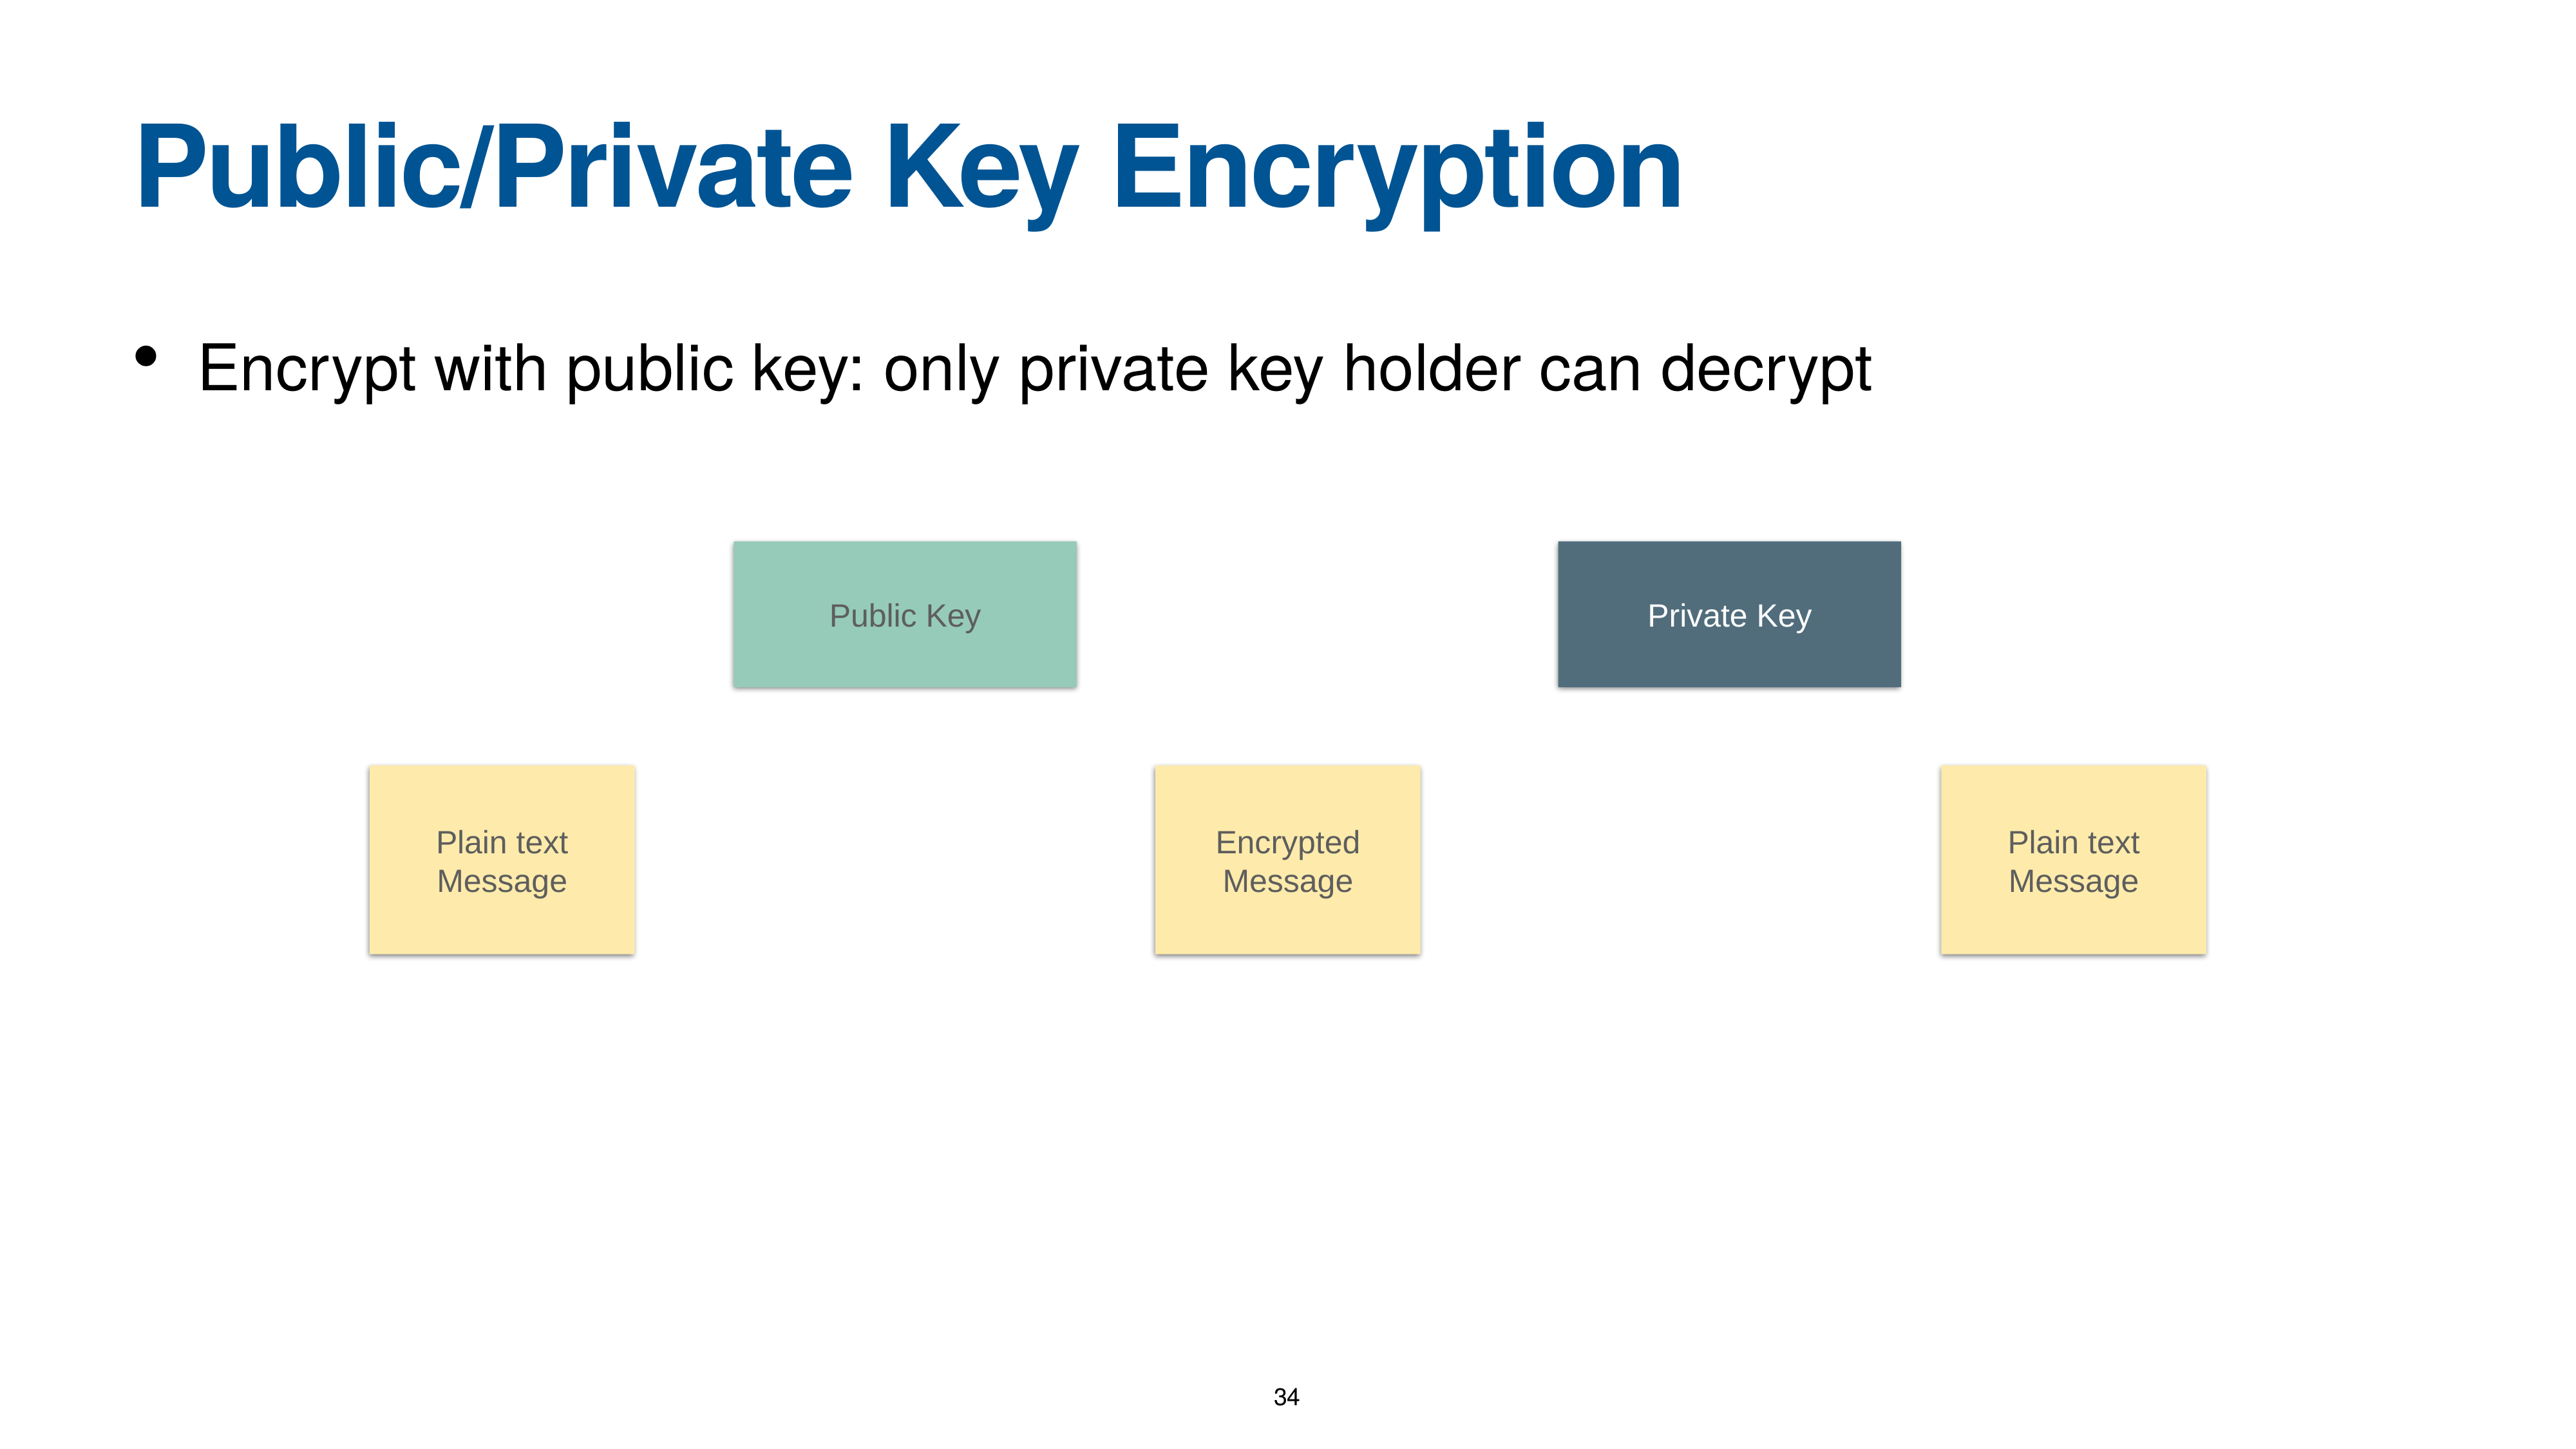

# Public/Private Key Encryption
Encrypt with public key: only private key holder can decrypt
Public Key
Private Key
Plain text Message
Encrypted Message
Plain text Message
34